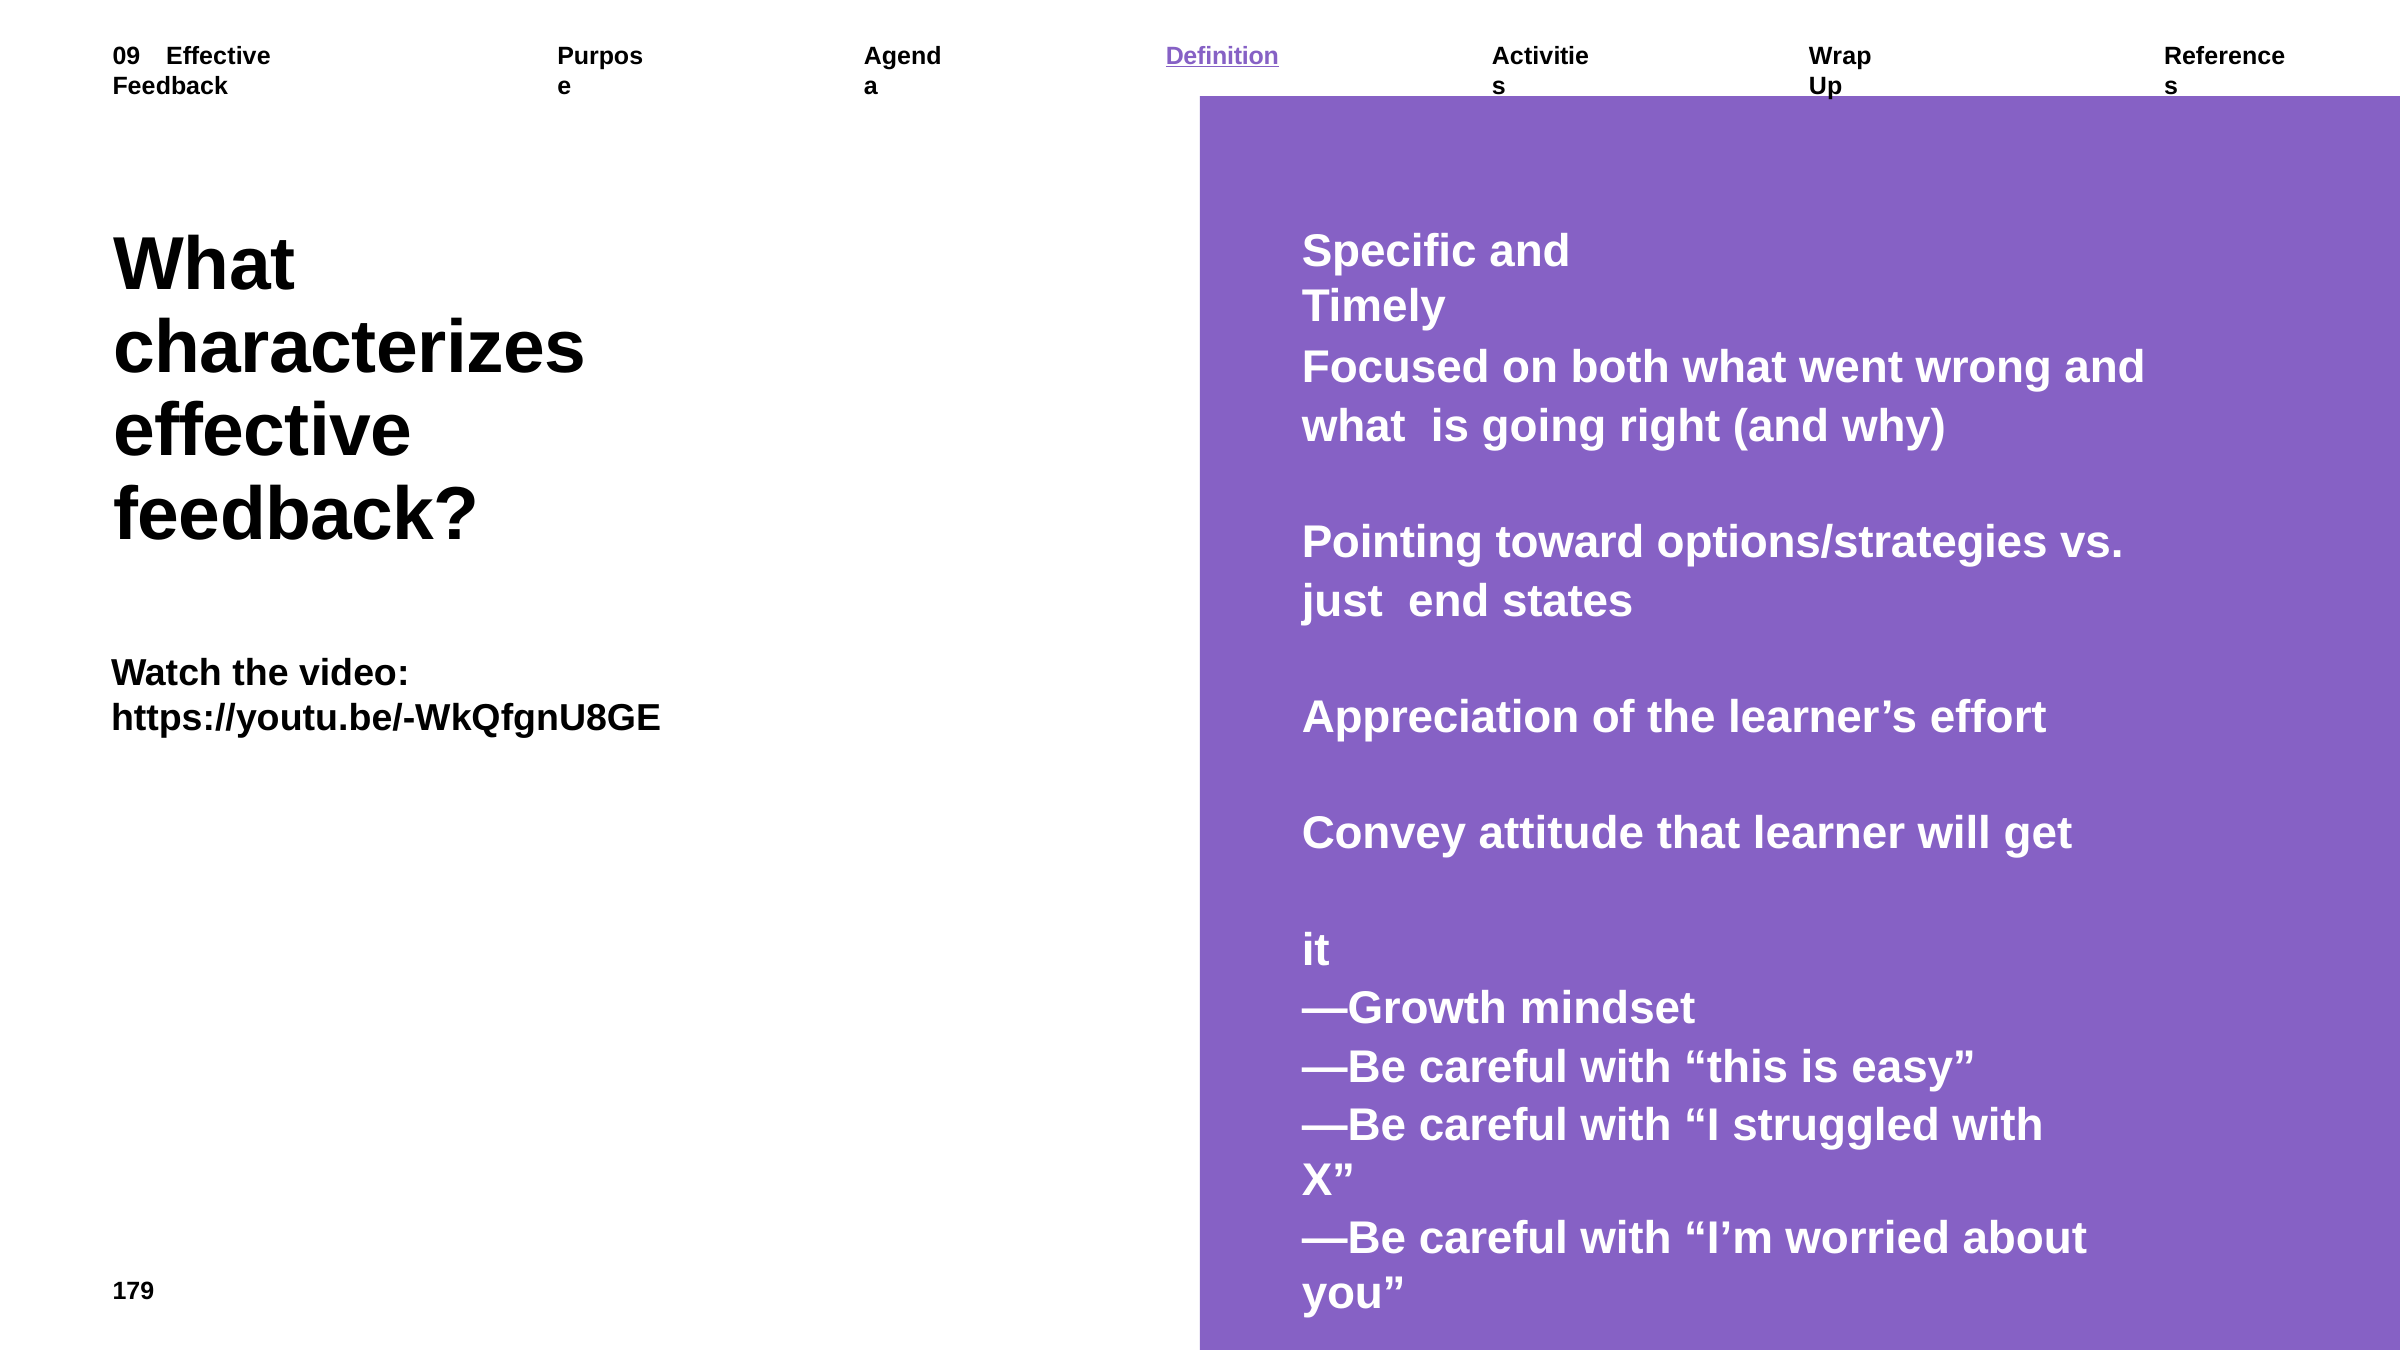

09	Effective	Feedback
Purpose
Agenda
Definition
Activities
Wrap	Up
References

What characterizes  effective feedback?

Watch the video:
https://youtu.be/-WkQfgnU8GE
Specific and Timely
Focused on both what went wrong and what  is going right (and why)
Pointing toward options/strategies vs. just  end states
Appreciation of the learner’s effort  Convey attitude that learner will get it
—Growth mindset
—Be careful with “this is easy”
—Be careful with “I struggled with X”
—Be careful with “I’m worried about you”
179